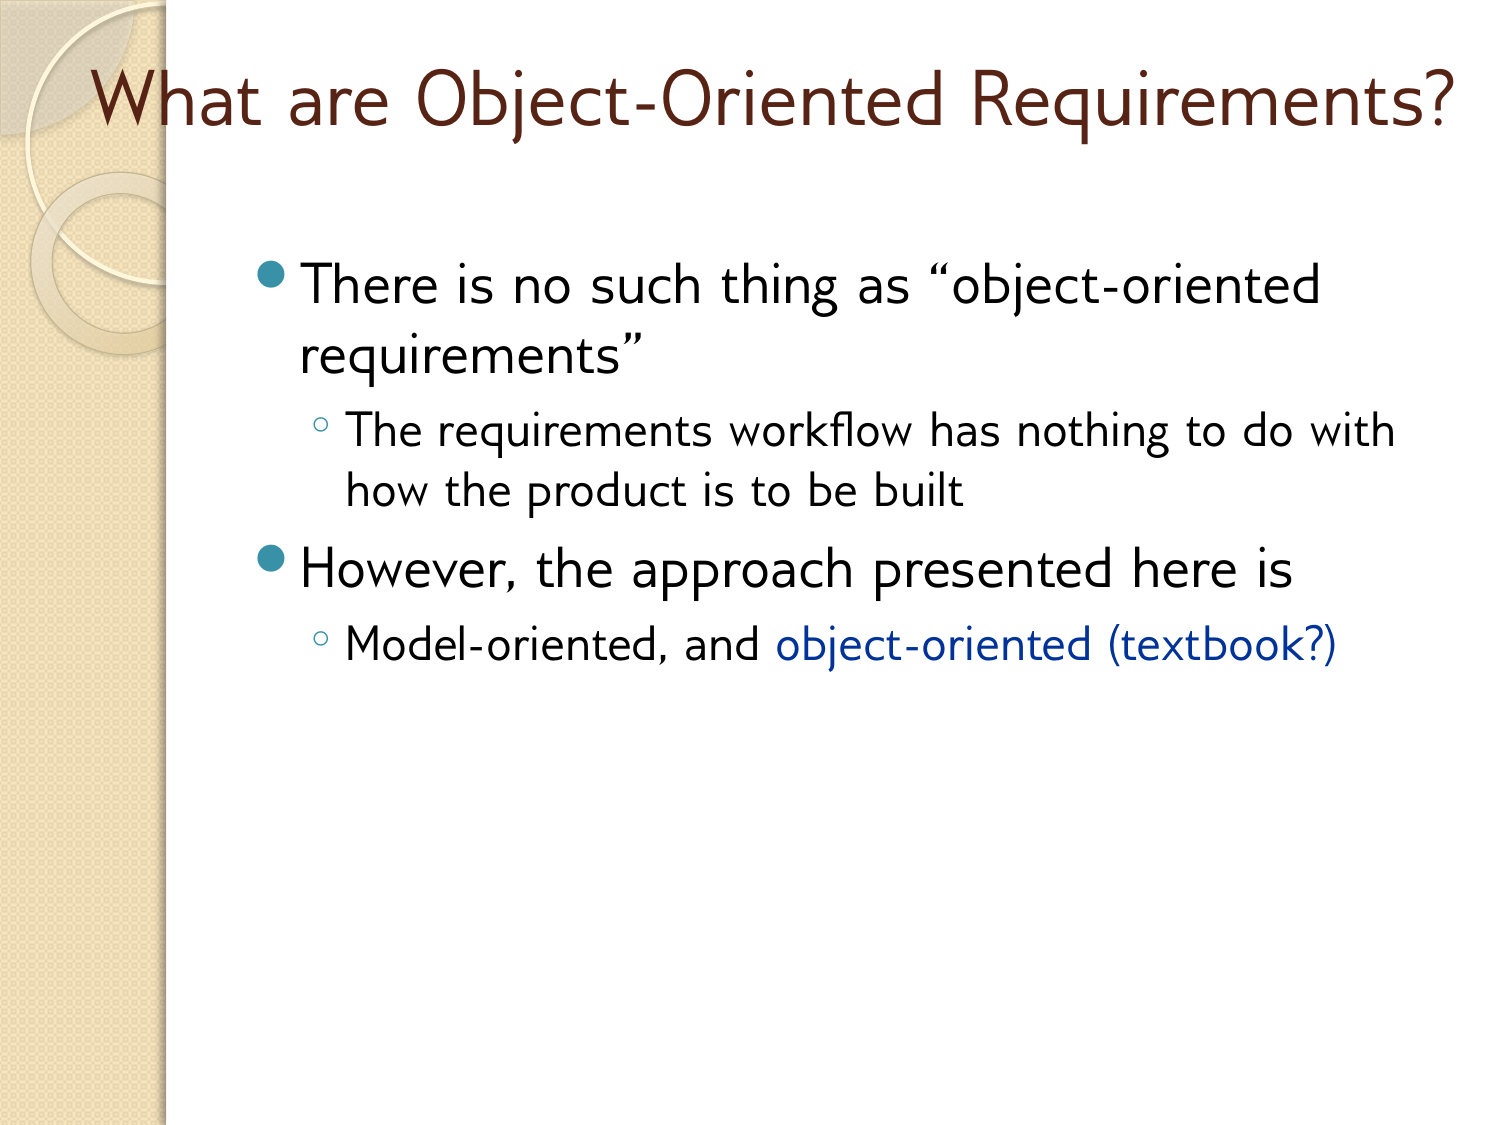

# What are Object-Oriented Requirements?
There is no such thing as “object-oriented requirements”
The requirements workflow has nothing to do with how the product is to be built
However, the approach presented here is
Model-oriented, and object-oriented (textbook?)